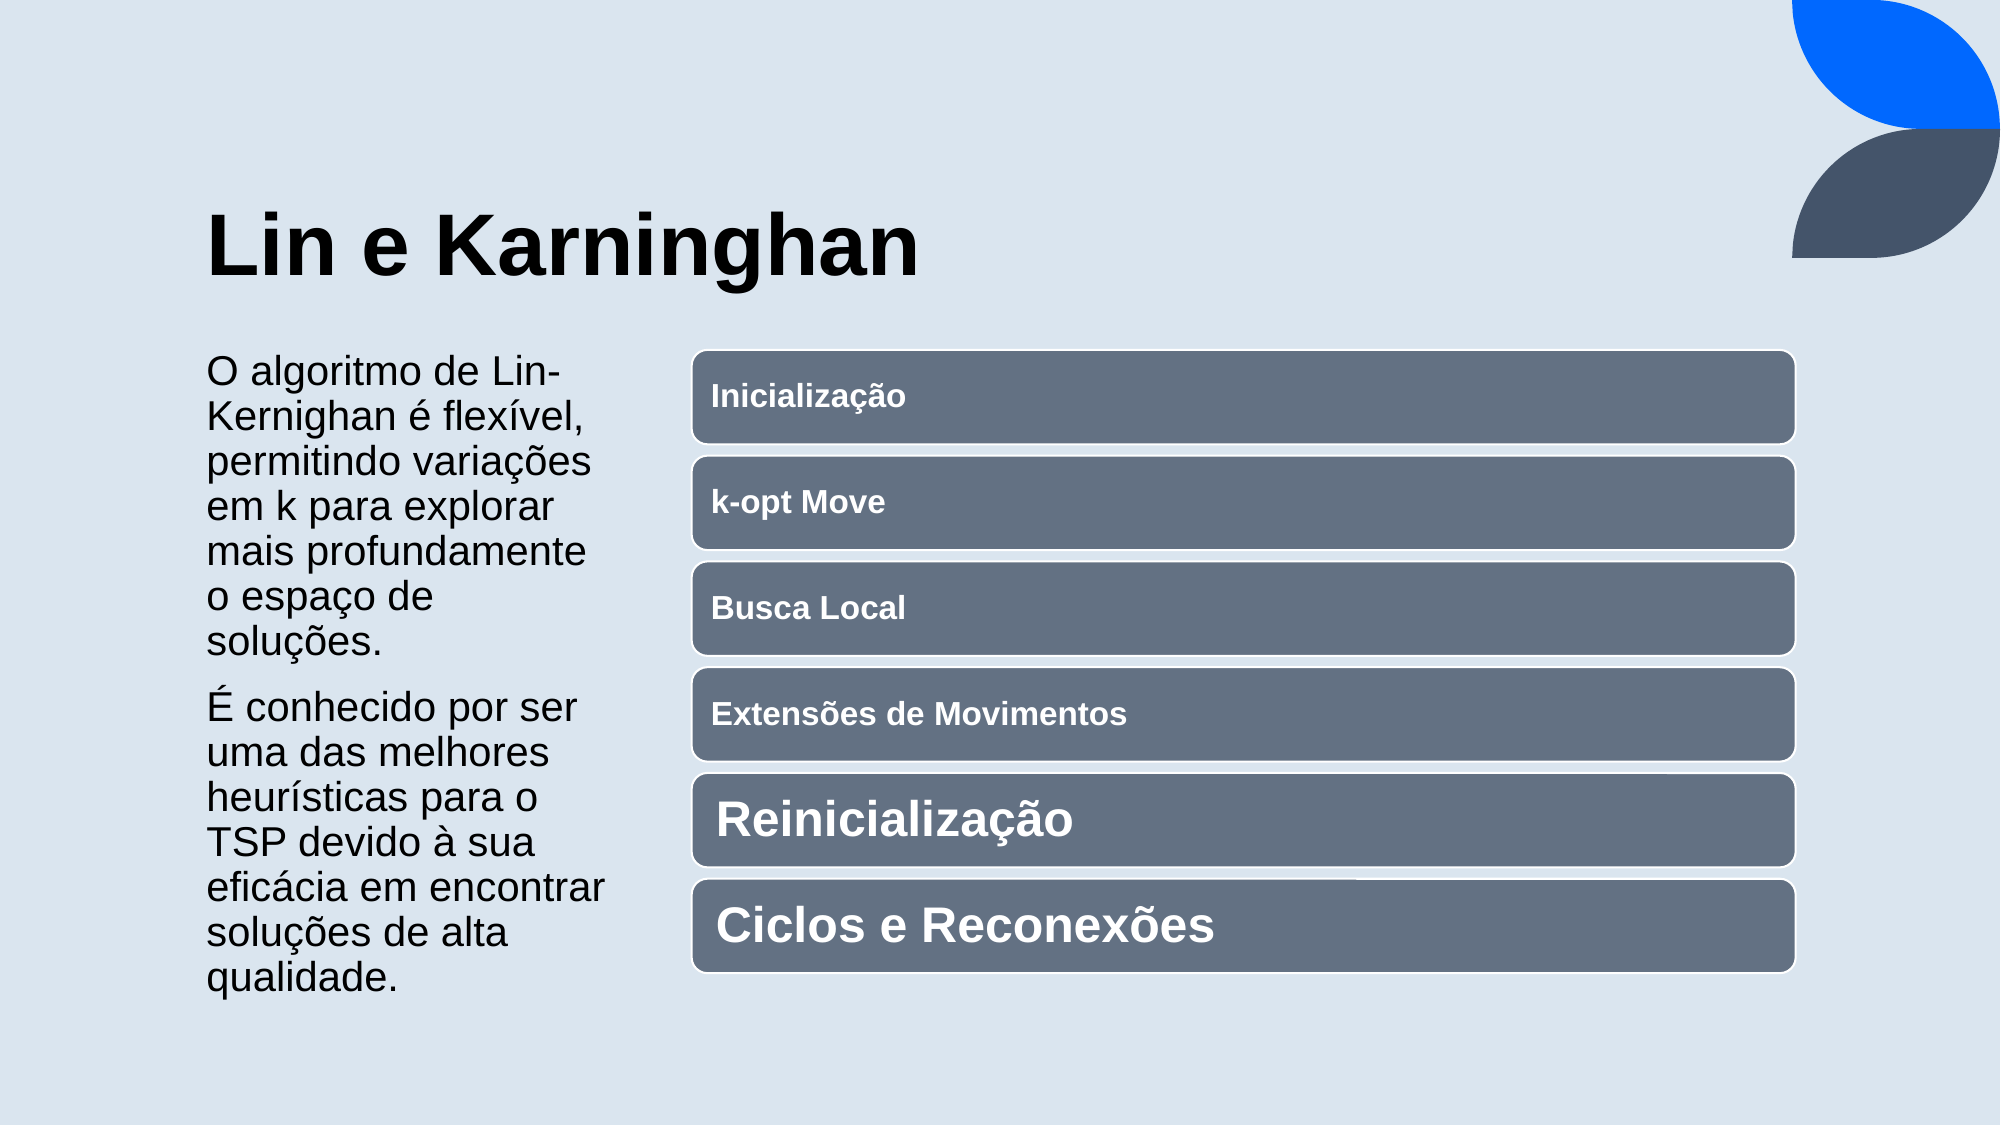

# Lin e Karninghan
O algoritmo de Lin-Kernighan é flexível, permitindo variações em k para explorar mais profundamente o espaço de soluções.
É conhecido por ser uma das melhores heurísticas para o TSP devido à sua eficácia em encontrar soluções de alta qualidade.
Inicialização
k-opt Move
Busca Local
Extensões de Movimentos
Reinicialização
Ciclos e Reconexões